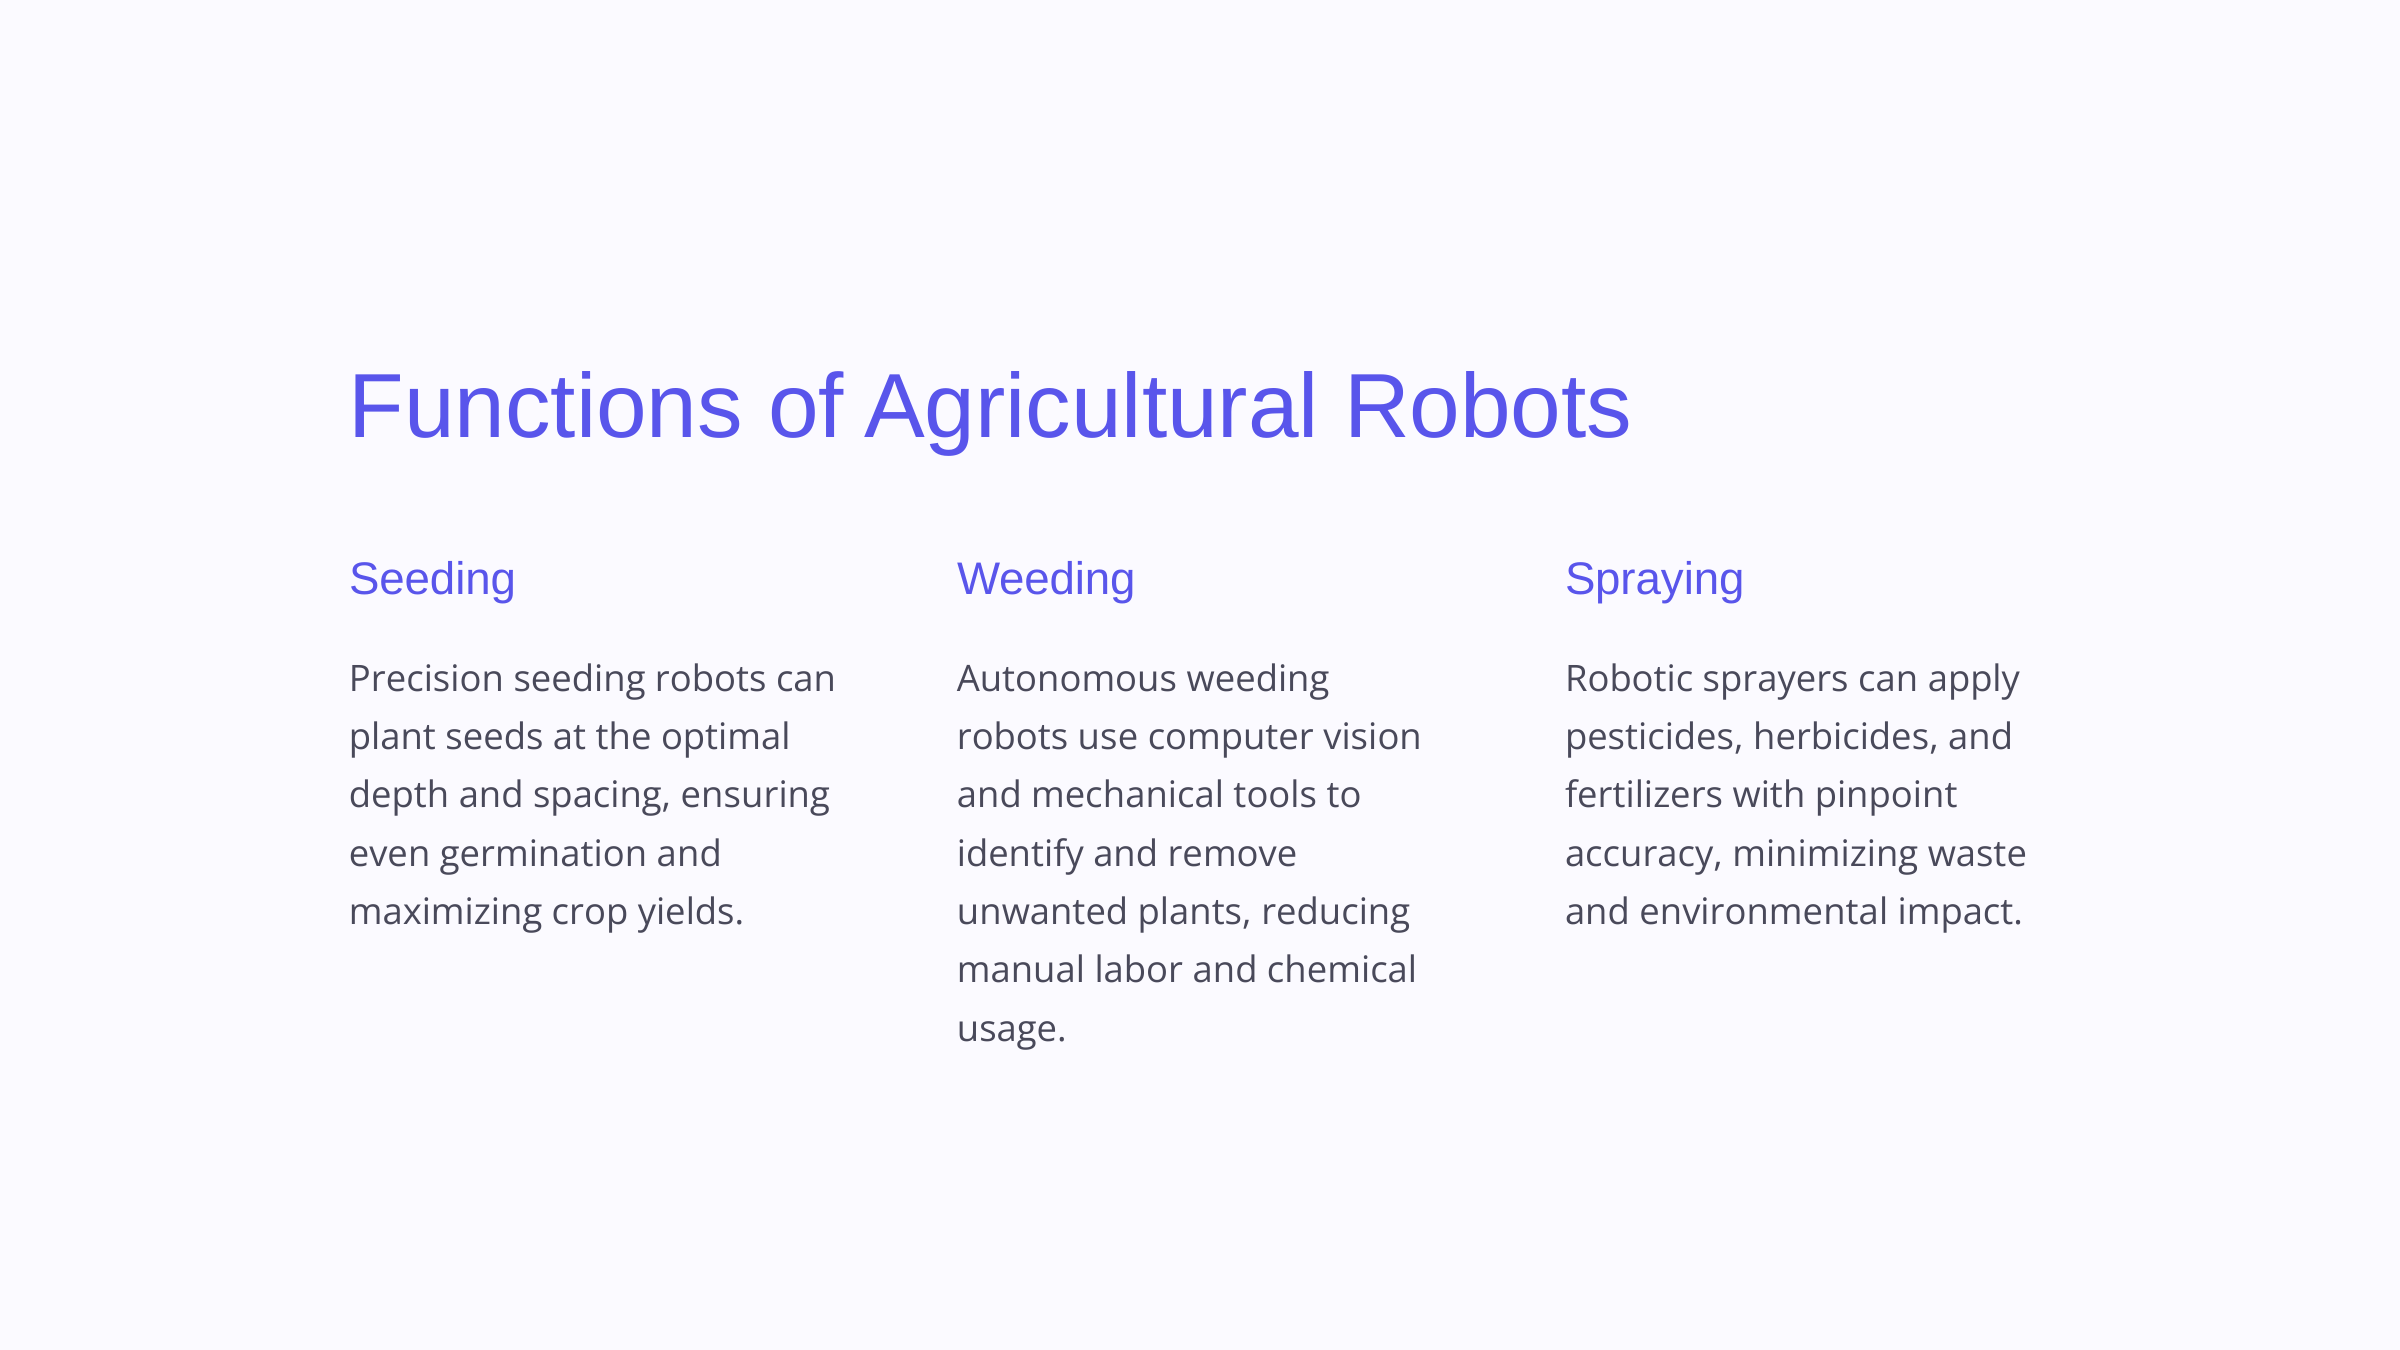

Functions of Agricultural Robots
Seeding
Weeding
Spraying
Precision seeding robots can plant seeds at the optimal depth and spacing, ensuring even germination and maximizing crop yields.
Autonomous weeding robots use computer vision and mechanical tools to identify and remove unwanted plants, reducing manual labor and chemical usage.
Robotic sprayers can apply pesticides, herbicides, and fertilizers with pinpoint accuracy, minimizing waste and environmental impact.